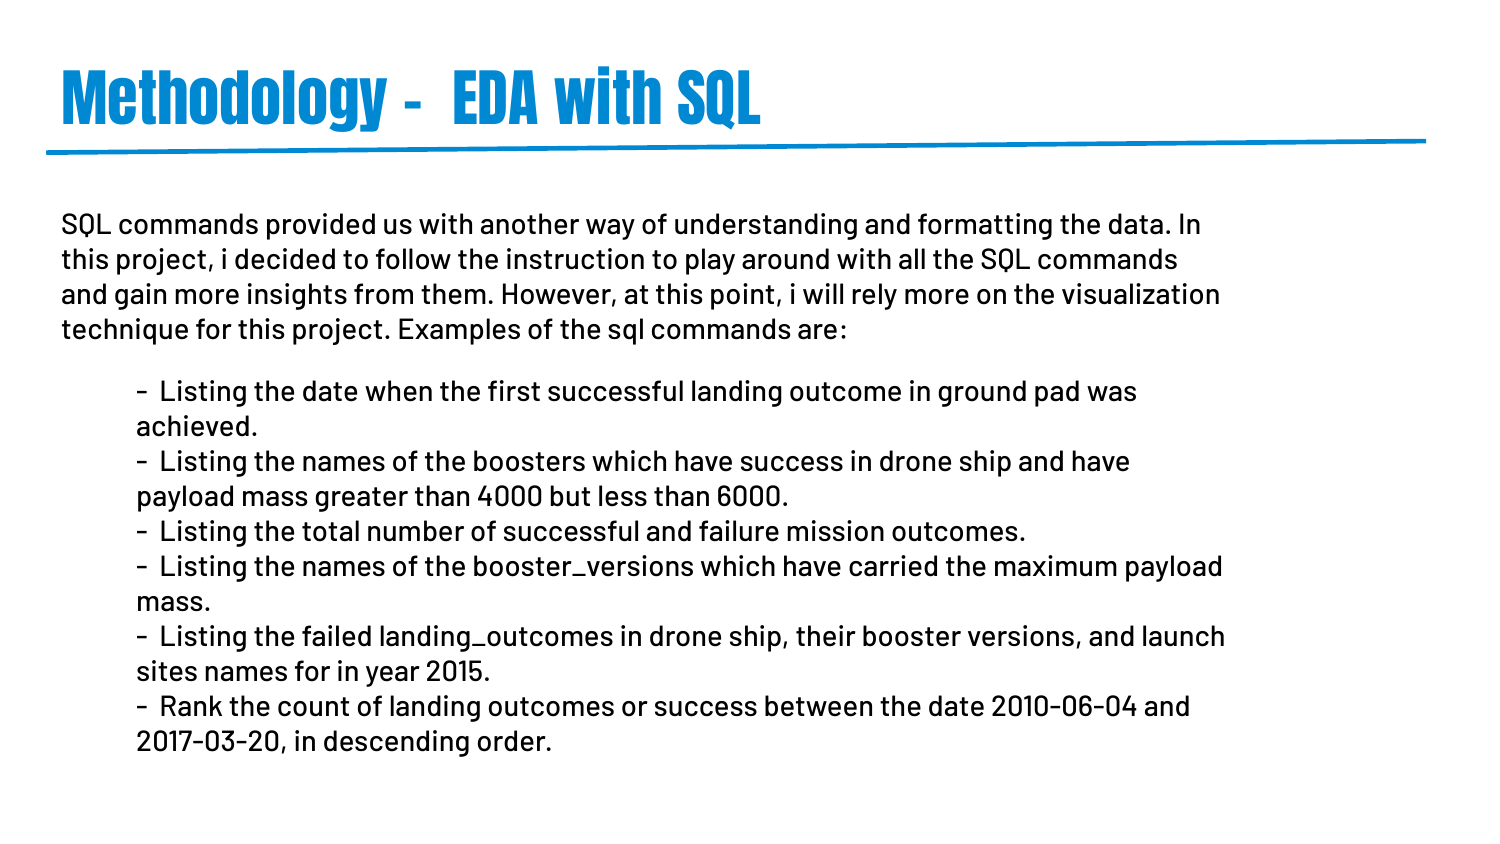

Methodology -  EDA with SQL
SQL commands provided us with another way of understanding and formatting the data. In this project, i decided to follow the instruction to play around with all the SQL commands and gain more insights from them. However, at this point, i will rely more on the visualization technique for this project. Examples of the sql commands are:
-  Listing the date when the first successful landing outcome in ground pad was achieved.
-  Listing the names of the boosters which have success in drone ship and have payload mass greater than 4000 but less than 6000.
-  Listing the total number of successful and failure mission outcomes.
-  Listing the names of the booster_versions which have carried the maximum payload mass.
-  Listing the failed landing_outcomes in drone ship, their booster versions, and launch sites names for in year 2015.
-  Rank the count of landing outcomes or success between the date 2010-06-04 and 2017-03-20, in descending order.